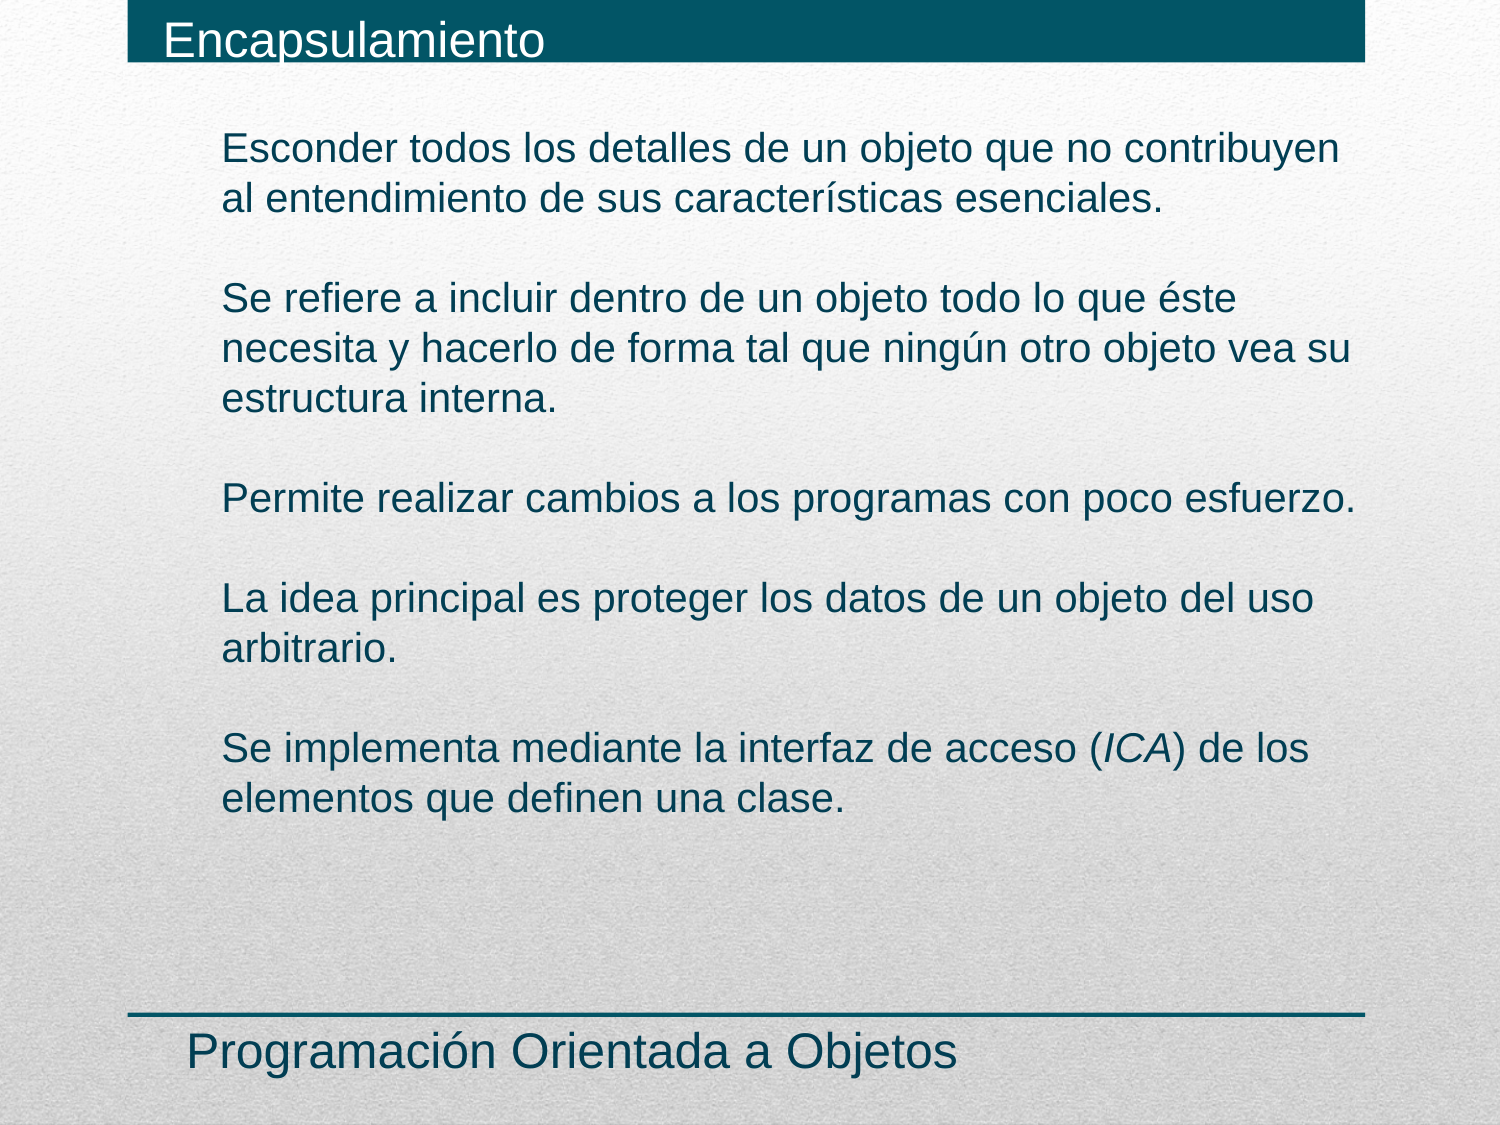

Encapsulamiento
Esconder todos los detalles de un objeto que no contribuyen al entendimiento de sus características esenciales.

Se refiere a incluir dentro de un objeto todo lo que éste necesita y hacerlo de forma tal que ningún otro objeto vea su estructura interna.

Permite realizar cambios a los programas con poco esfuerzo.

La idea principal es proteger los datos de un objeto del uso arbitrario.

Se implementa mediante la interfaz de acceso (ICA) de los elementos que definen una clase.
Programación Orientada a Objetos